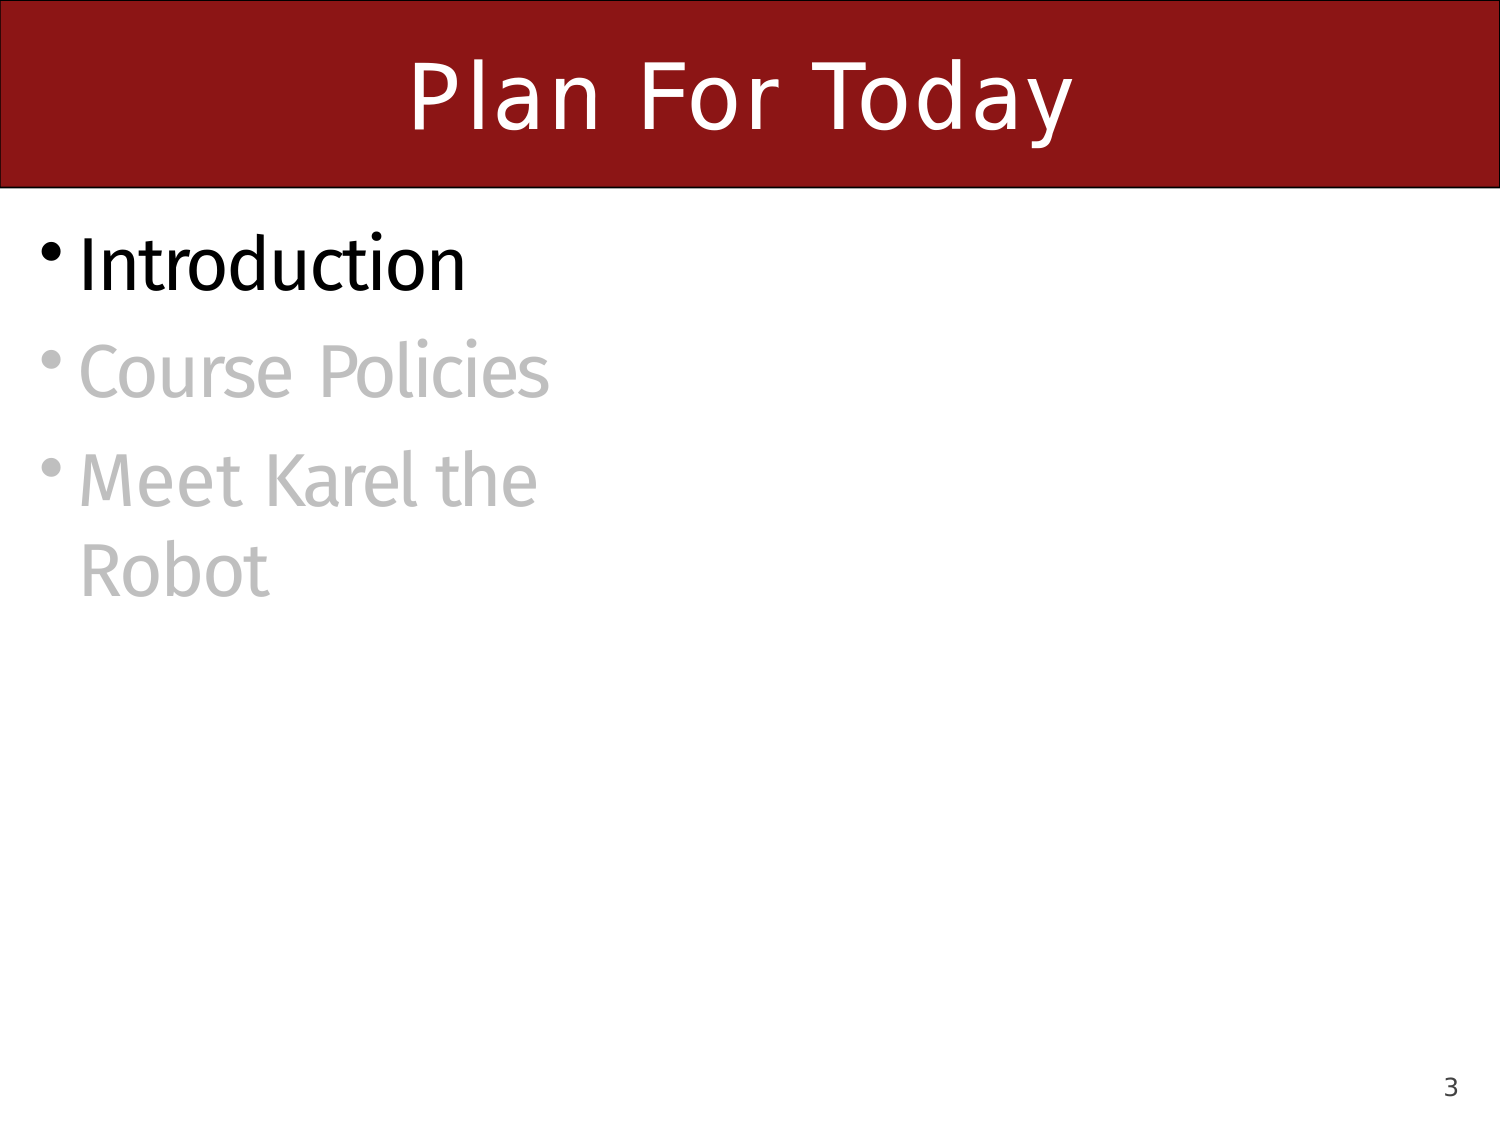

# Plan	For Today
Introduction
Course Policies
Meet Karel the Robot
3